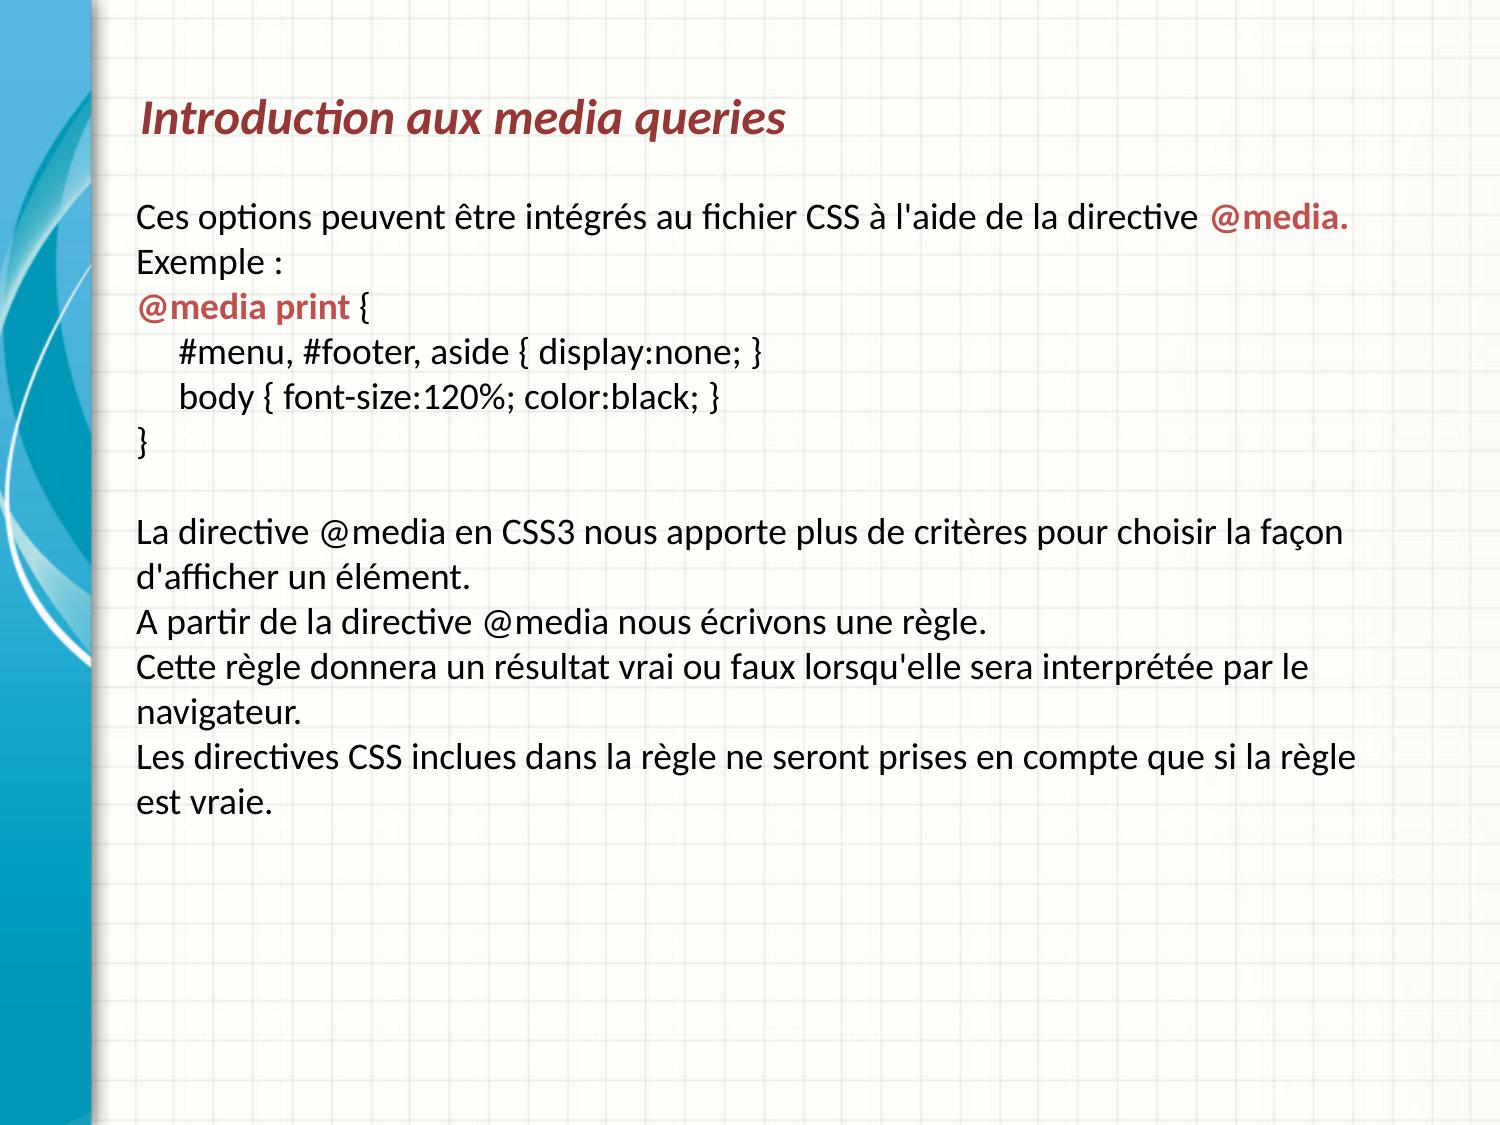

# Introduction aux media queries

Ces options peuvent être intégrés au fichier CSS à l'aide de la directive @media.
Exemple :
@media print {
     #menu, #footer, aside { display:none; }
     body { font-size:120%; color:black; }
}

La directive @media en CSS3 nous apporte plus de critères pour choisir la façon d'afficher un élément.
A partir de la directive @media nous écrivons une règle.
Cette règle donnera un résultat vrai ou faux lorsqu'elle sera interprétée par le navigateur.
Les directives CSS inclues dans la règle ne seront prises en compte que si la règle est vraie.